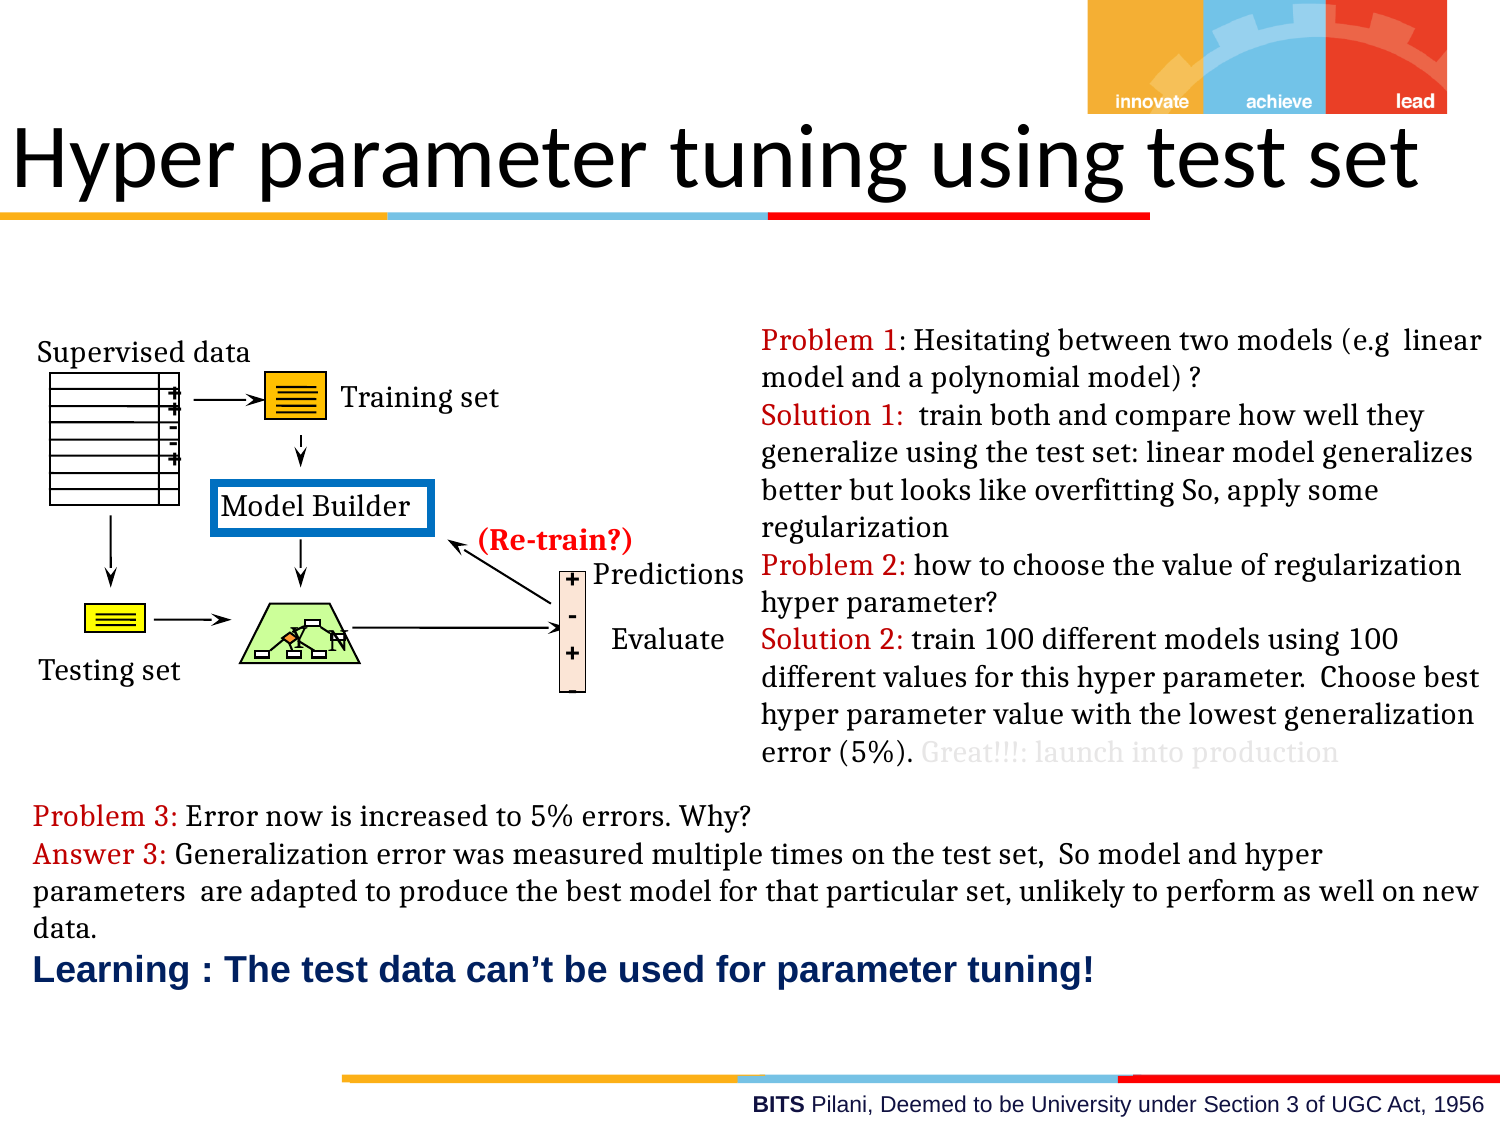

Hyper parameter tuning using test set
Problem 1: Hesitating between two models (e.g  linear model and a polynomial model) ?
Solution 1:  train both and compare how well they generalize using the test set: linear model generalizes better but looks like overfitting So, apply some regularization
Problem 2: how to choose the value of regularization hyper parameter?
Solution 2: train 100 different models using 100 different values for this hyper parameter.  Choose best hyper parameter value with the lowest generalization error (5%). Great!!!: launch into production
Supervised data
+
Training set

+

-

-

+

Model Builder

(Re-train?)

Predictions
+
-
+
-

Y
N

Evaluate

Testing set
Problem 3: Error now is increased to 5% errors. Why?
Answer 3: Generalization error was measured multiple times on the test set,  So model and hyper parameters  are adapted to produce the best model for that particular set, unlikely to perform as well on new data.
Learning : The test data can’t be used for parameter tuning!